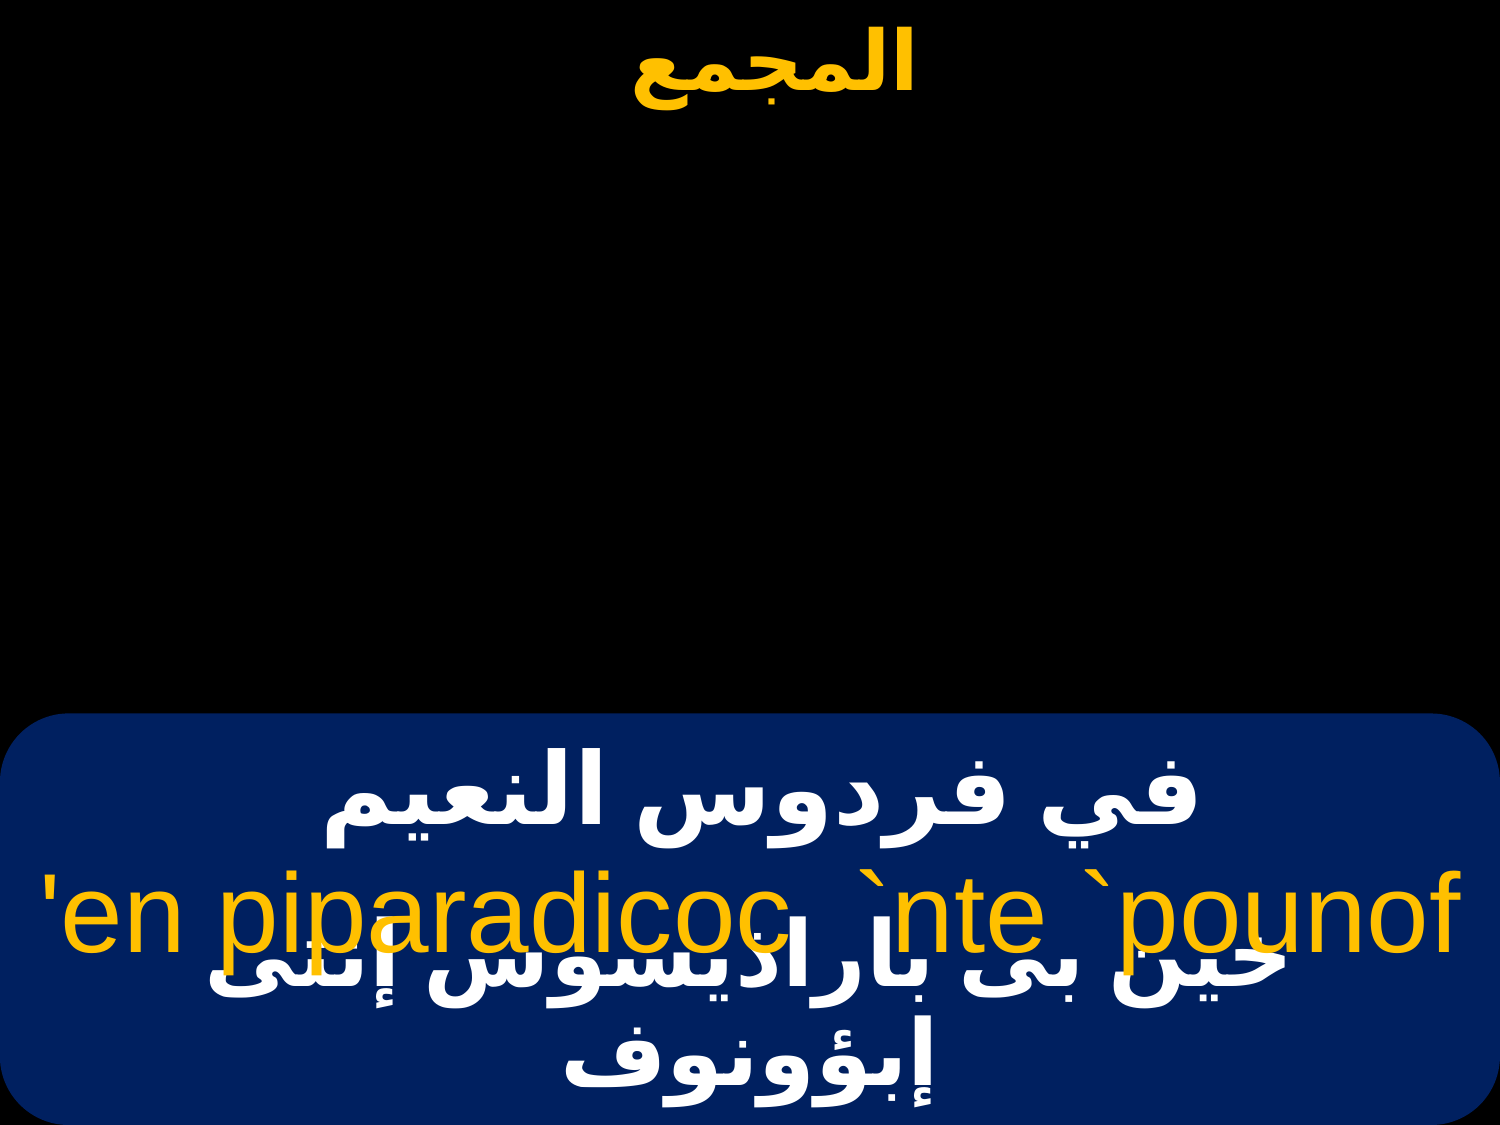

# في فردوس النعيم
'en piparadicoc  `nte `pounof
خين بى باراذيسوس إنتى إبؤونوف